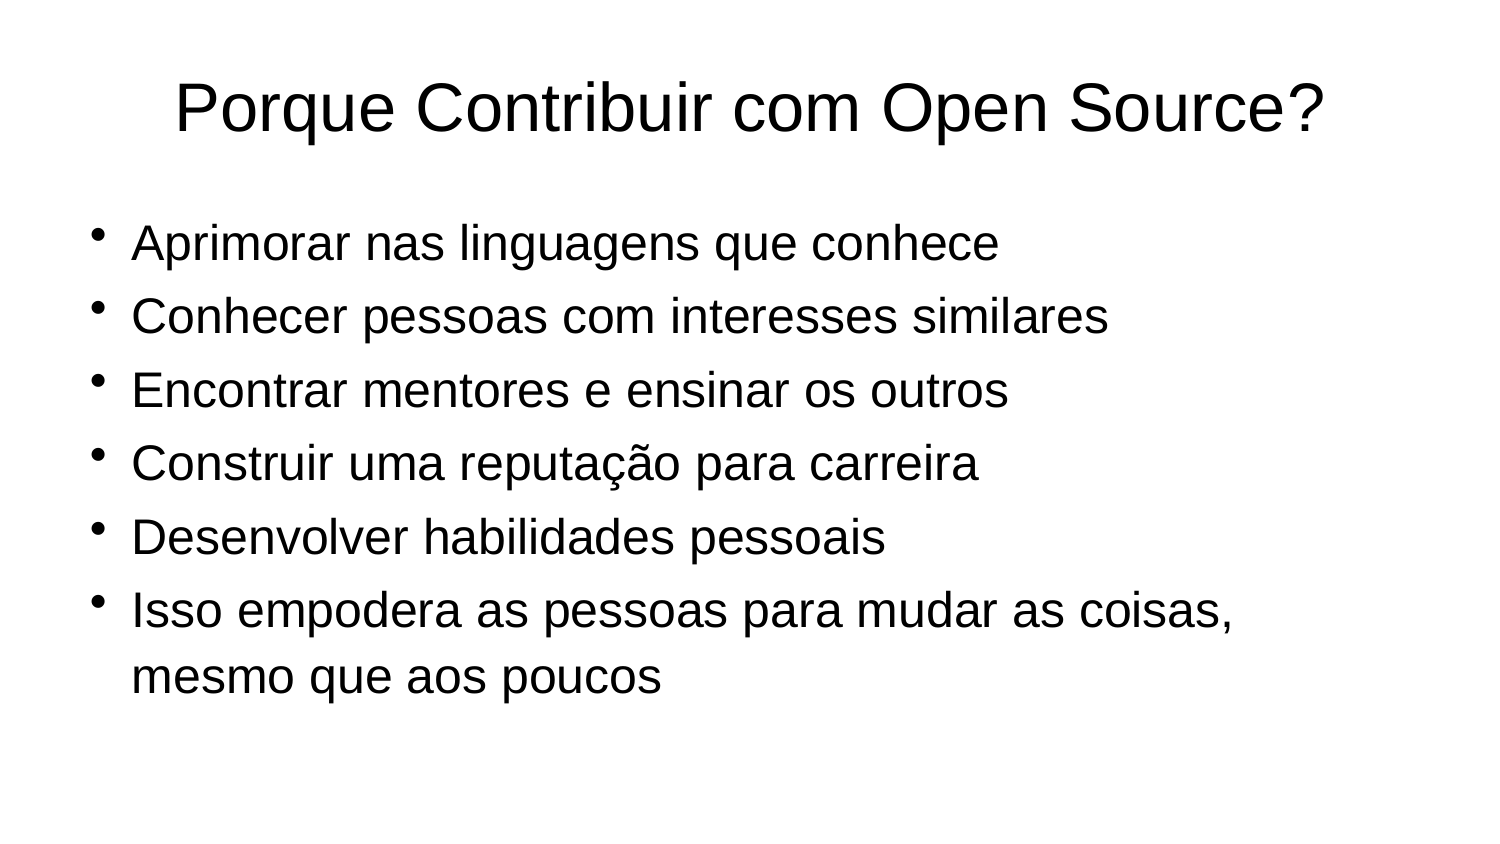

# Porque Contribuir com Open Source?
Aprimorar nas linguagens que conhece
Conhecer pessoas com interesses similares
Encontrar mentores e ensinar os outros
Construir uma reputação para carreira
Desenvolver habilidades pessoais
Isso empodera as pessoas para mudar as coisas, mesmo que aos poucos